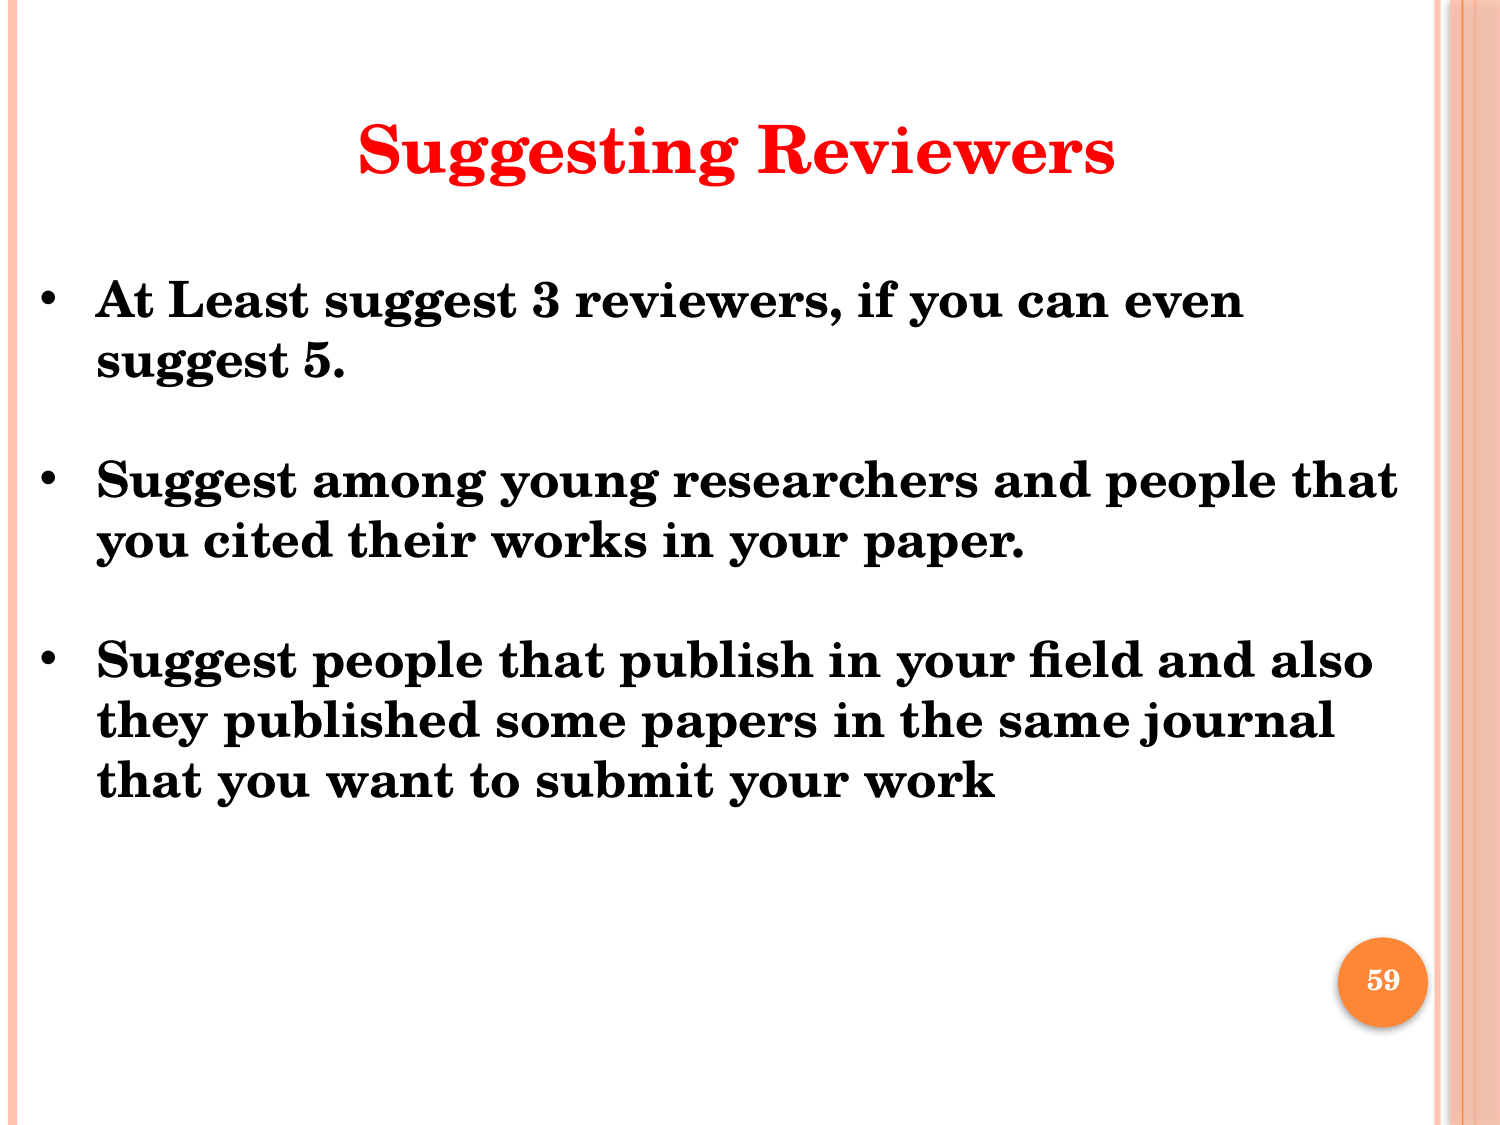

Suggesting Reviewers

At Least suggest 3 reviewers, if you can even suggest 5.

Suggest among young researchers and people that you cited their works in your paper.

Suggest people that publish in your field and also they published some papers in the same journal that you want to submit your work

59